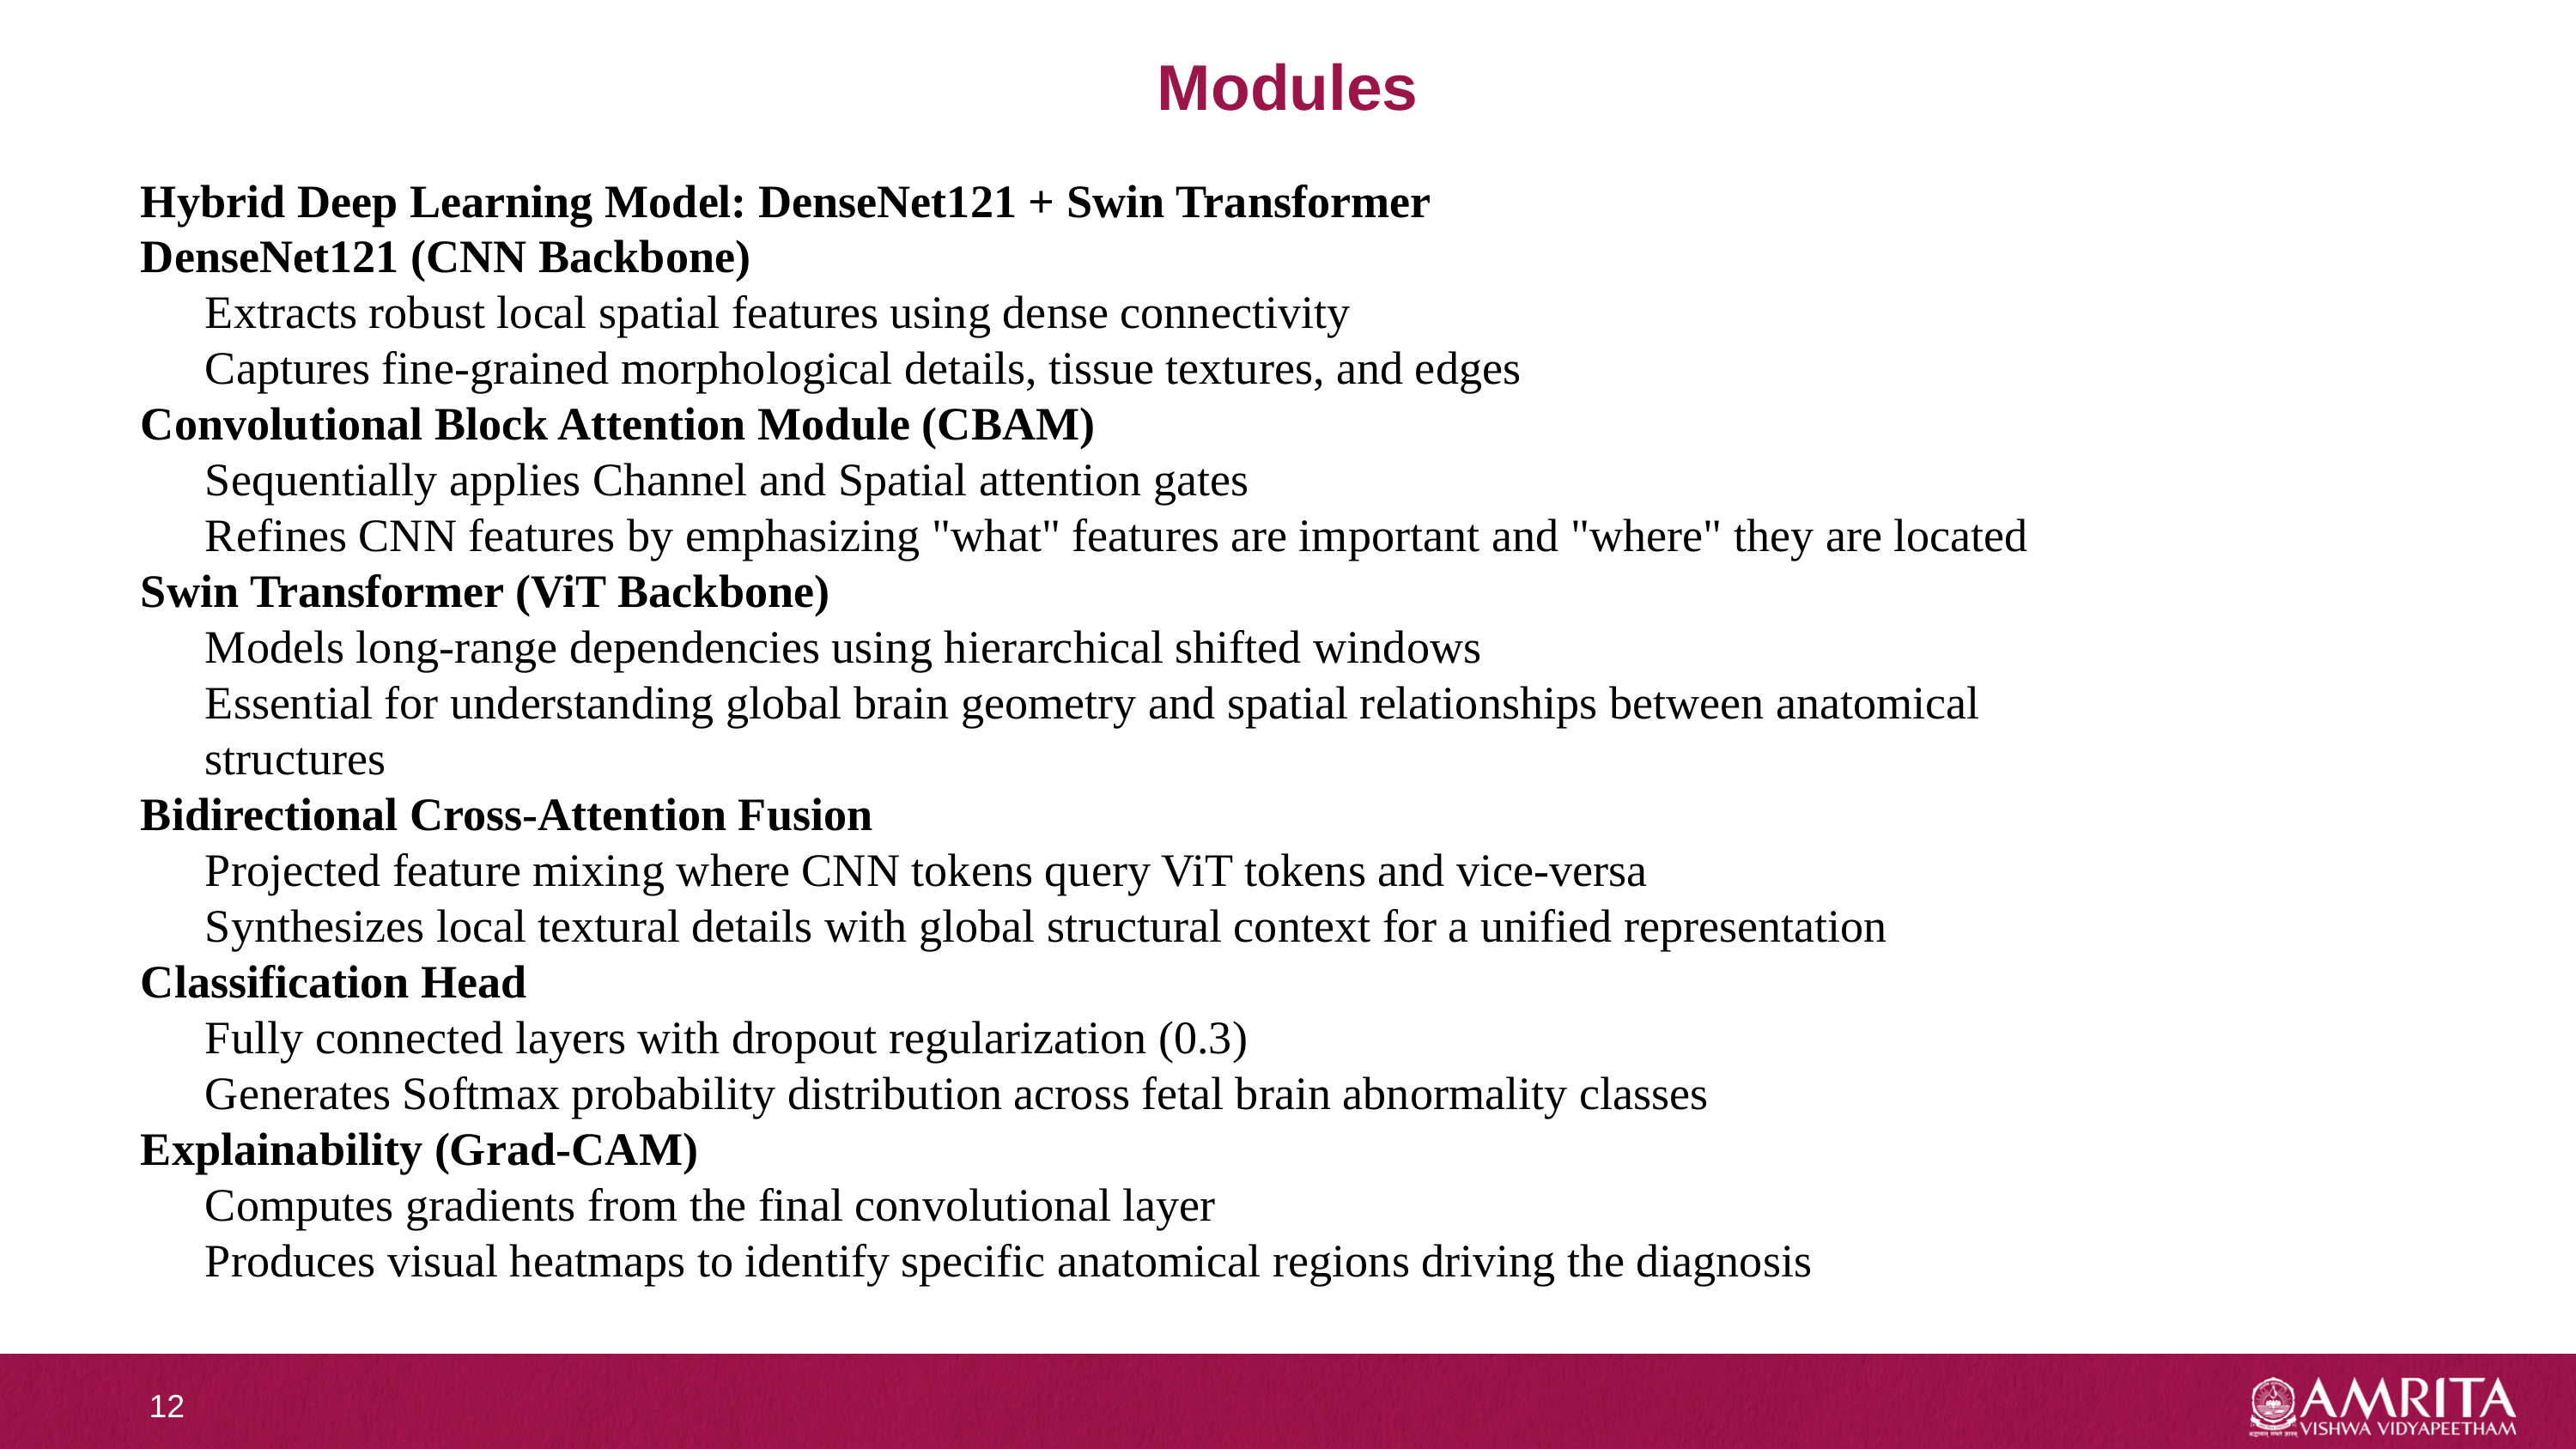

Modules
Hybrid Deep Learning Model: DenseNet121 + Swin Transformer
DenseNet121 (CNN Backbone)
Extracts robust local spatial features using dense connectivity
Captures fine-grained morphological details, tissue textures, and edges
Convolutional Block Attention Module (CBAM)
Sequentially applies Channel and Spatial attention gates
Refines CNN features by emphasizing "what" features are important and "where" they are located
Swin Transformer (ViT Backbone)
Models long-range dependencies using hierarchical shifted windows
Essential for understanding global brain geometry and spatial relationships between anatomical structures
Bidirectional Cross-Attention Fusion
Projected feature mixing where CNN tokens query ViT tokens and vice-versa
Synthesizes local textural details with global structural context for a unified representation
Classification Head
Fully connected layers with dropout regularization (0.3)
Generates Softmax probability distribution across fetal brain abnormality classes
Explainability (Grad-CAM)
Computes gradients from the final convolutional layer
Produces visual heatmaps to identify specific anatomical regions driving the diagnosis

12